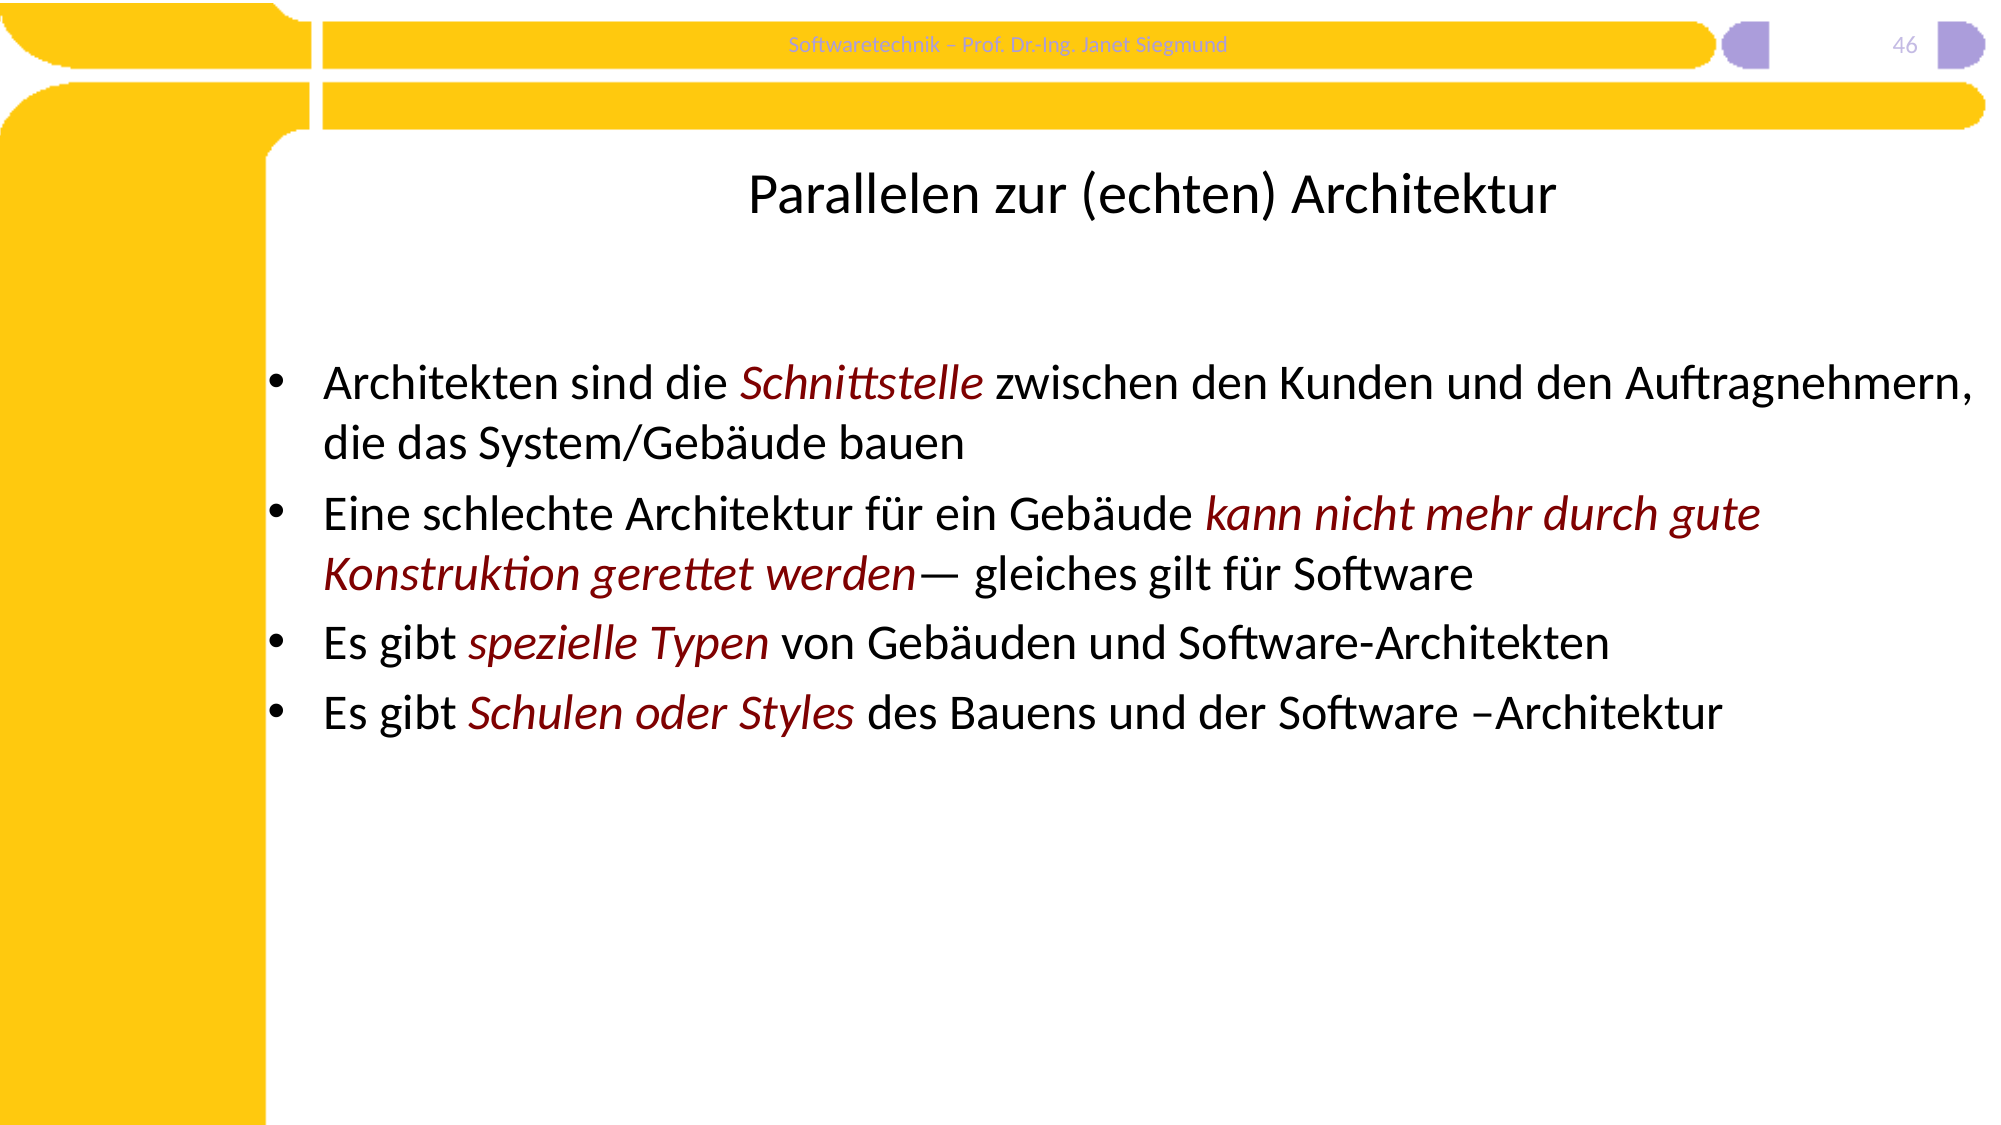

46
# Parallelen zur (echten) Architektur
Architekten sind die Schnittstelle zwischen den Kunden und den Auftragnehmern, die das System/Gebäude bauen
Eine schlechte Architektur für ein Gebäude kann nicht mehr durch gute Konstruktion gerettet werden— gleiches gilt für Software
Es gibt spezielle Typen von Gebäuden und Software-Architekten
Es gibt Schulen oder Styles des Bauens und der Software –Architektur